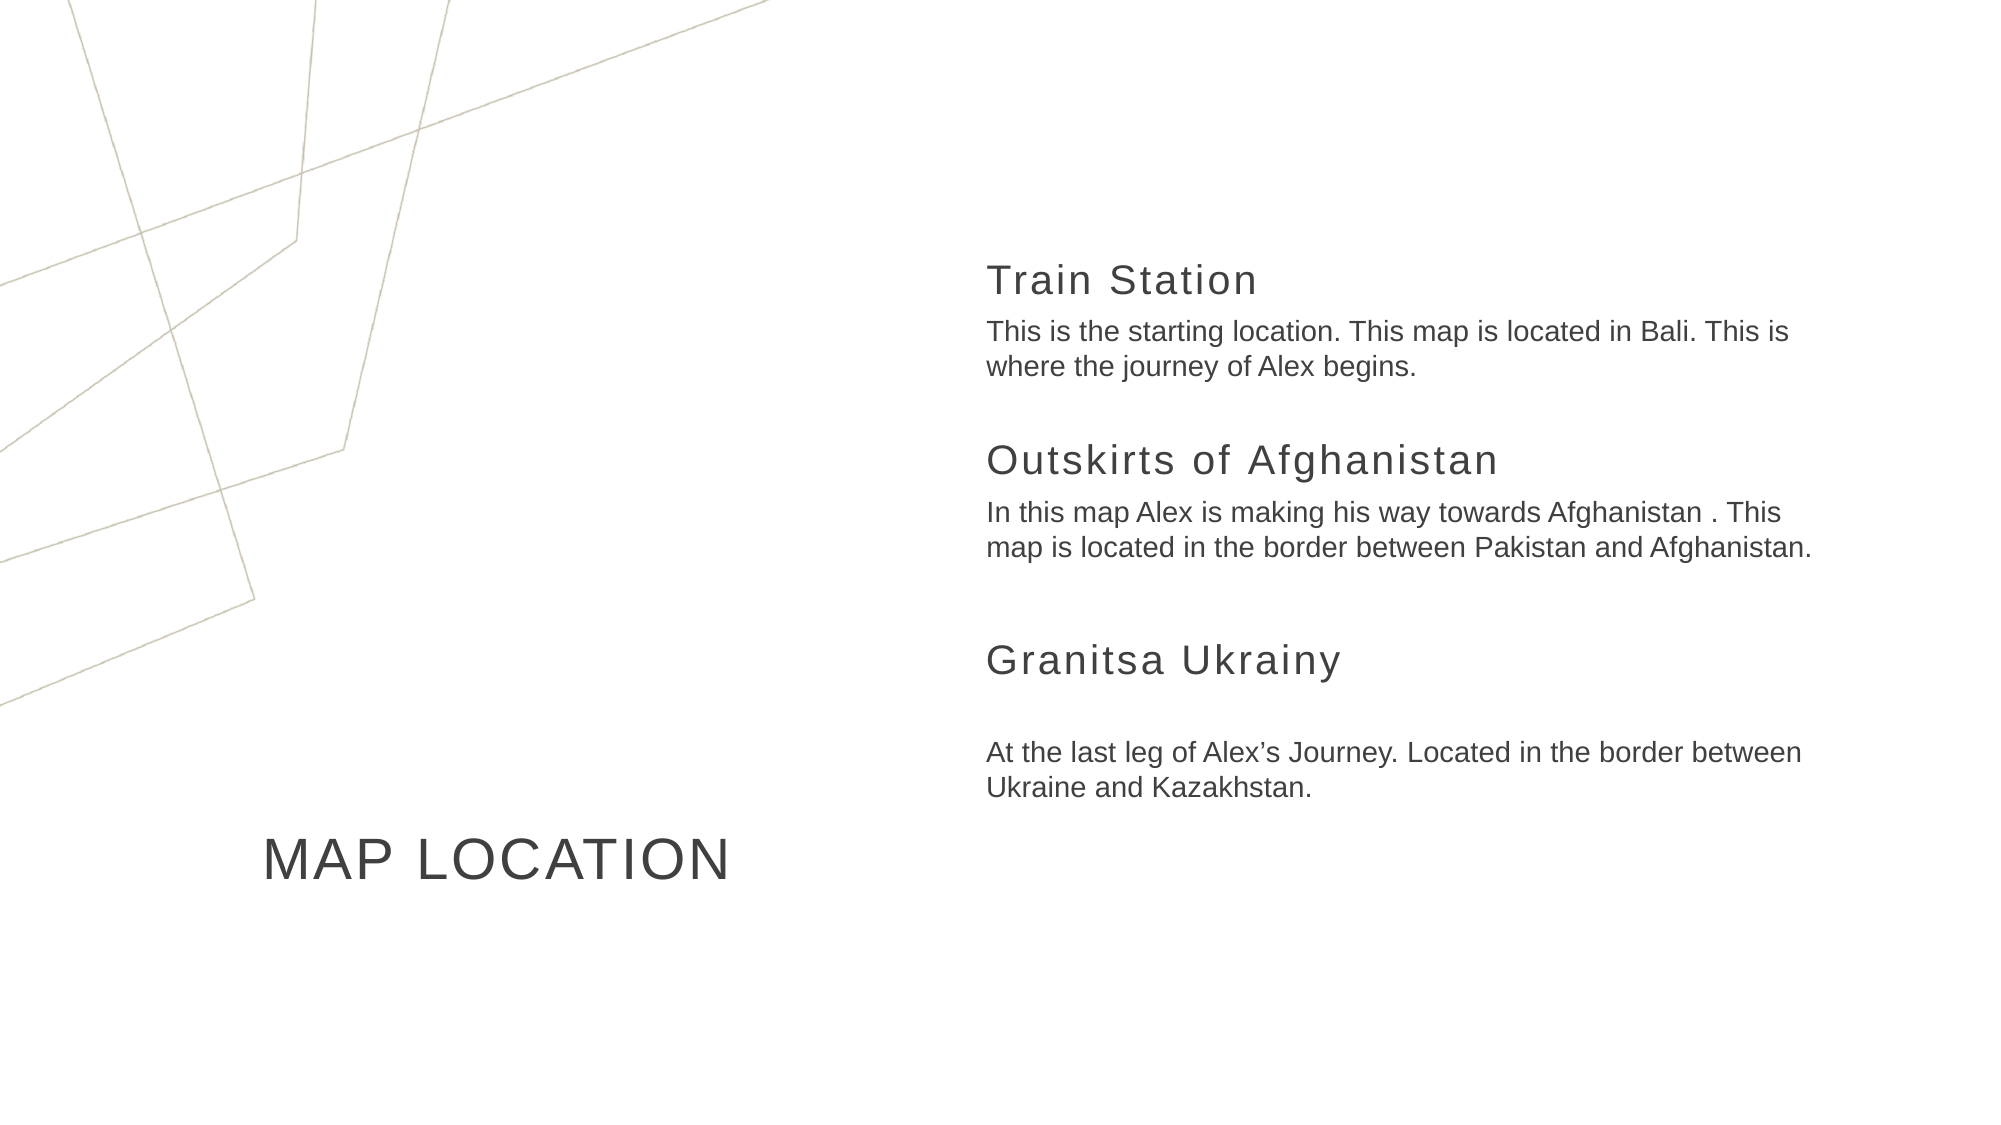

Train Station
This is the starting location. This map is located in Bali. This is where the journey of Alex begins.
Outskirts of Afghanistan
In this map Alex is making his way towards Afghanistan . This map is located in the border between Pakistan and Afghanistan.
Granitsa Ukrainy
# Map Location
At the last leg of Alex’s Journey. Located in the border between Ukraine and Kazakhstan.